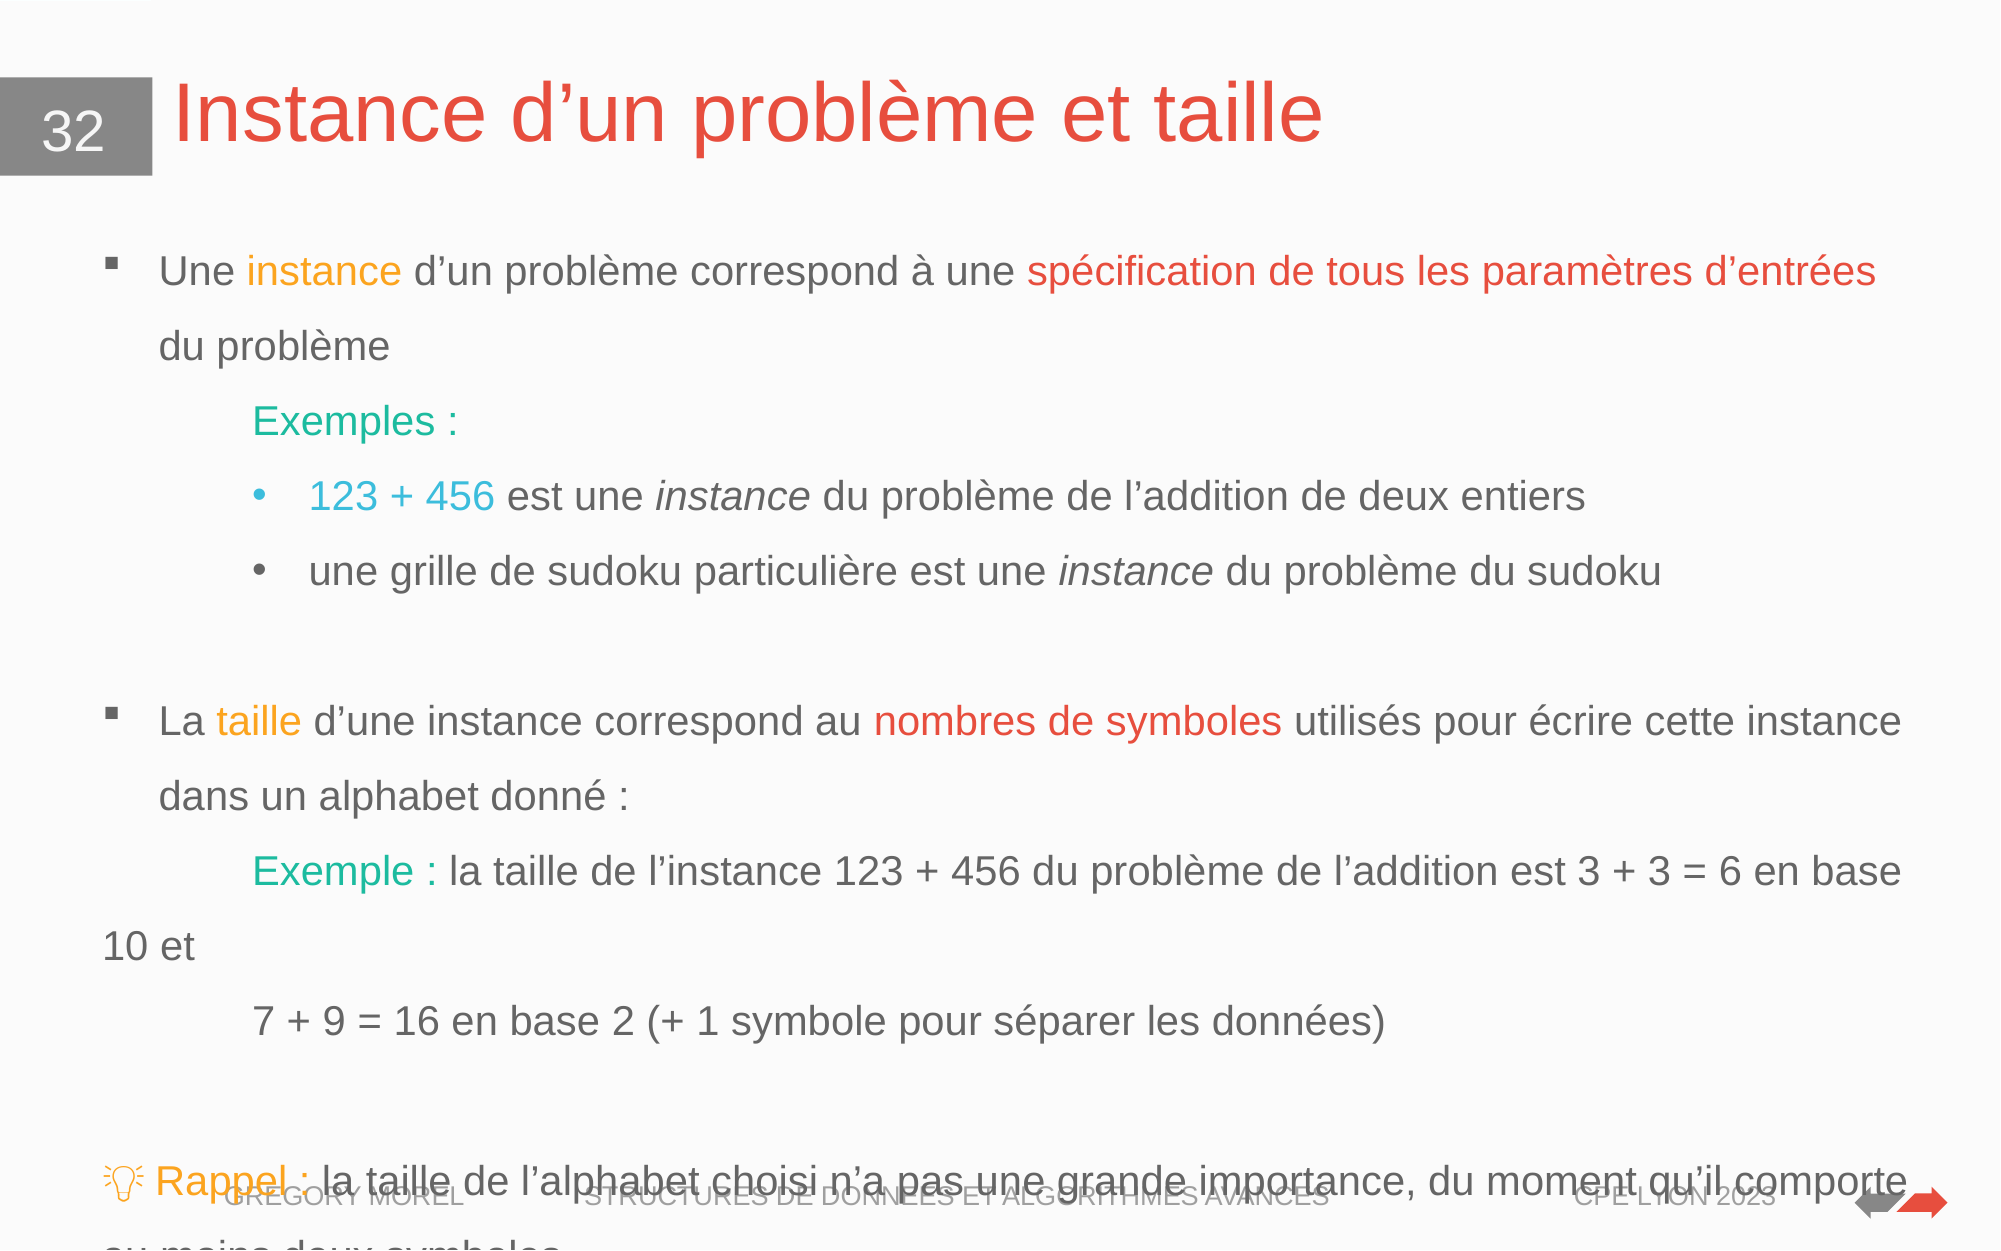

# Instance d’un problème et taille
32
Une instance d’un problème correspond à une spécification de tous les paramètres d’entrées du problème
	Exemples :
123 + 456 est une instance du problème de l’addition de deux entiers
une grille de sudoku particulière est une instance du problème du sudoku

La taille d’une instance correspond au nombres de symboles utilisés pour écrire cette instance dans un alphabet donné :
	Exemple : la taille de l’instance 123 + 456 du problème de l’addition est 3 + 3 = 6 en base 10 et
	7 + 9 = 16 en base 2 (+ 1 symbole pour séparer les données)

💡 Rappel : la taille de l’alphabet choisi n’a pas une grande importance, du moment qu’il comporte au moins deux symboles